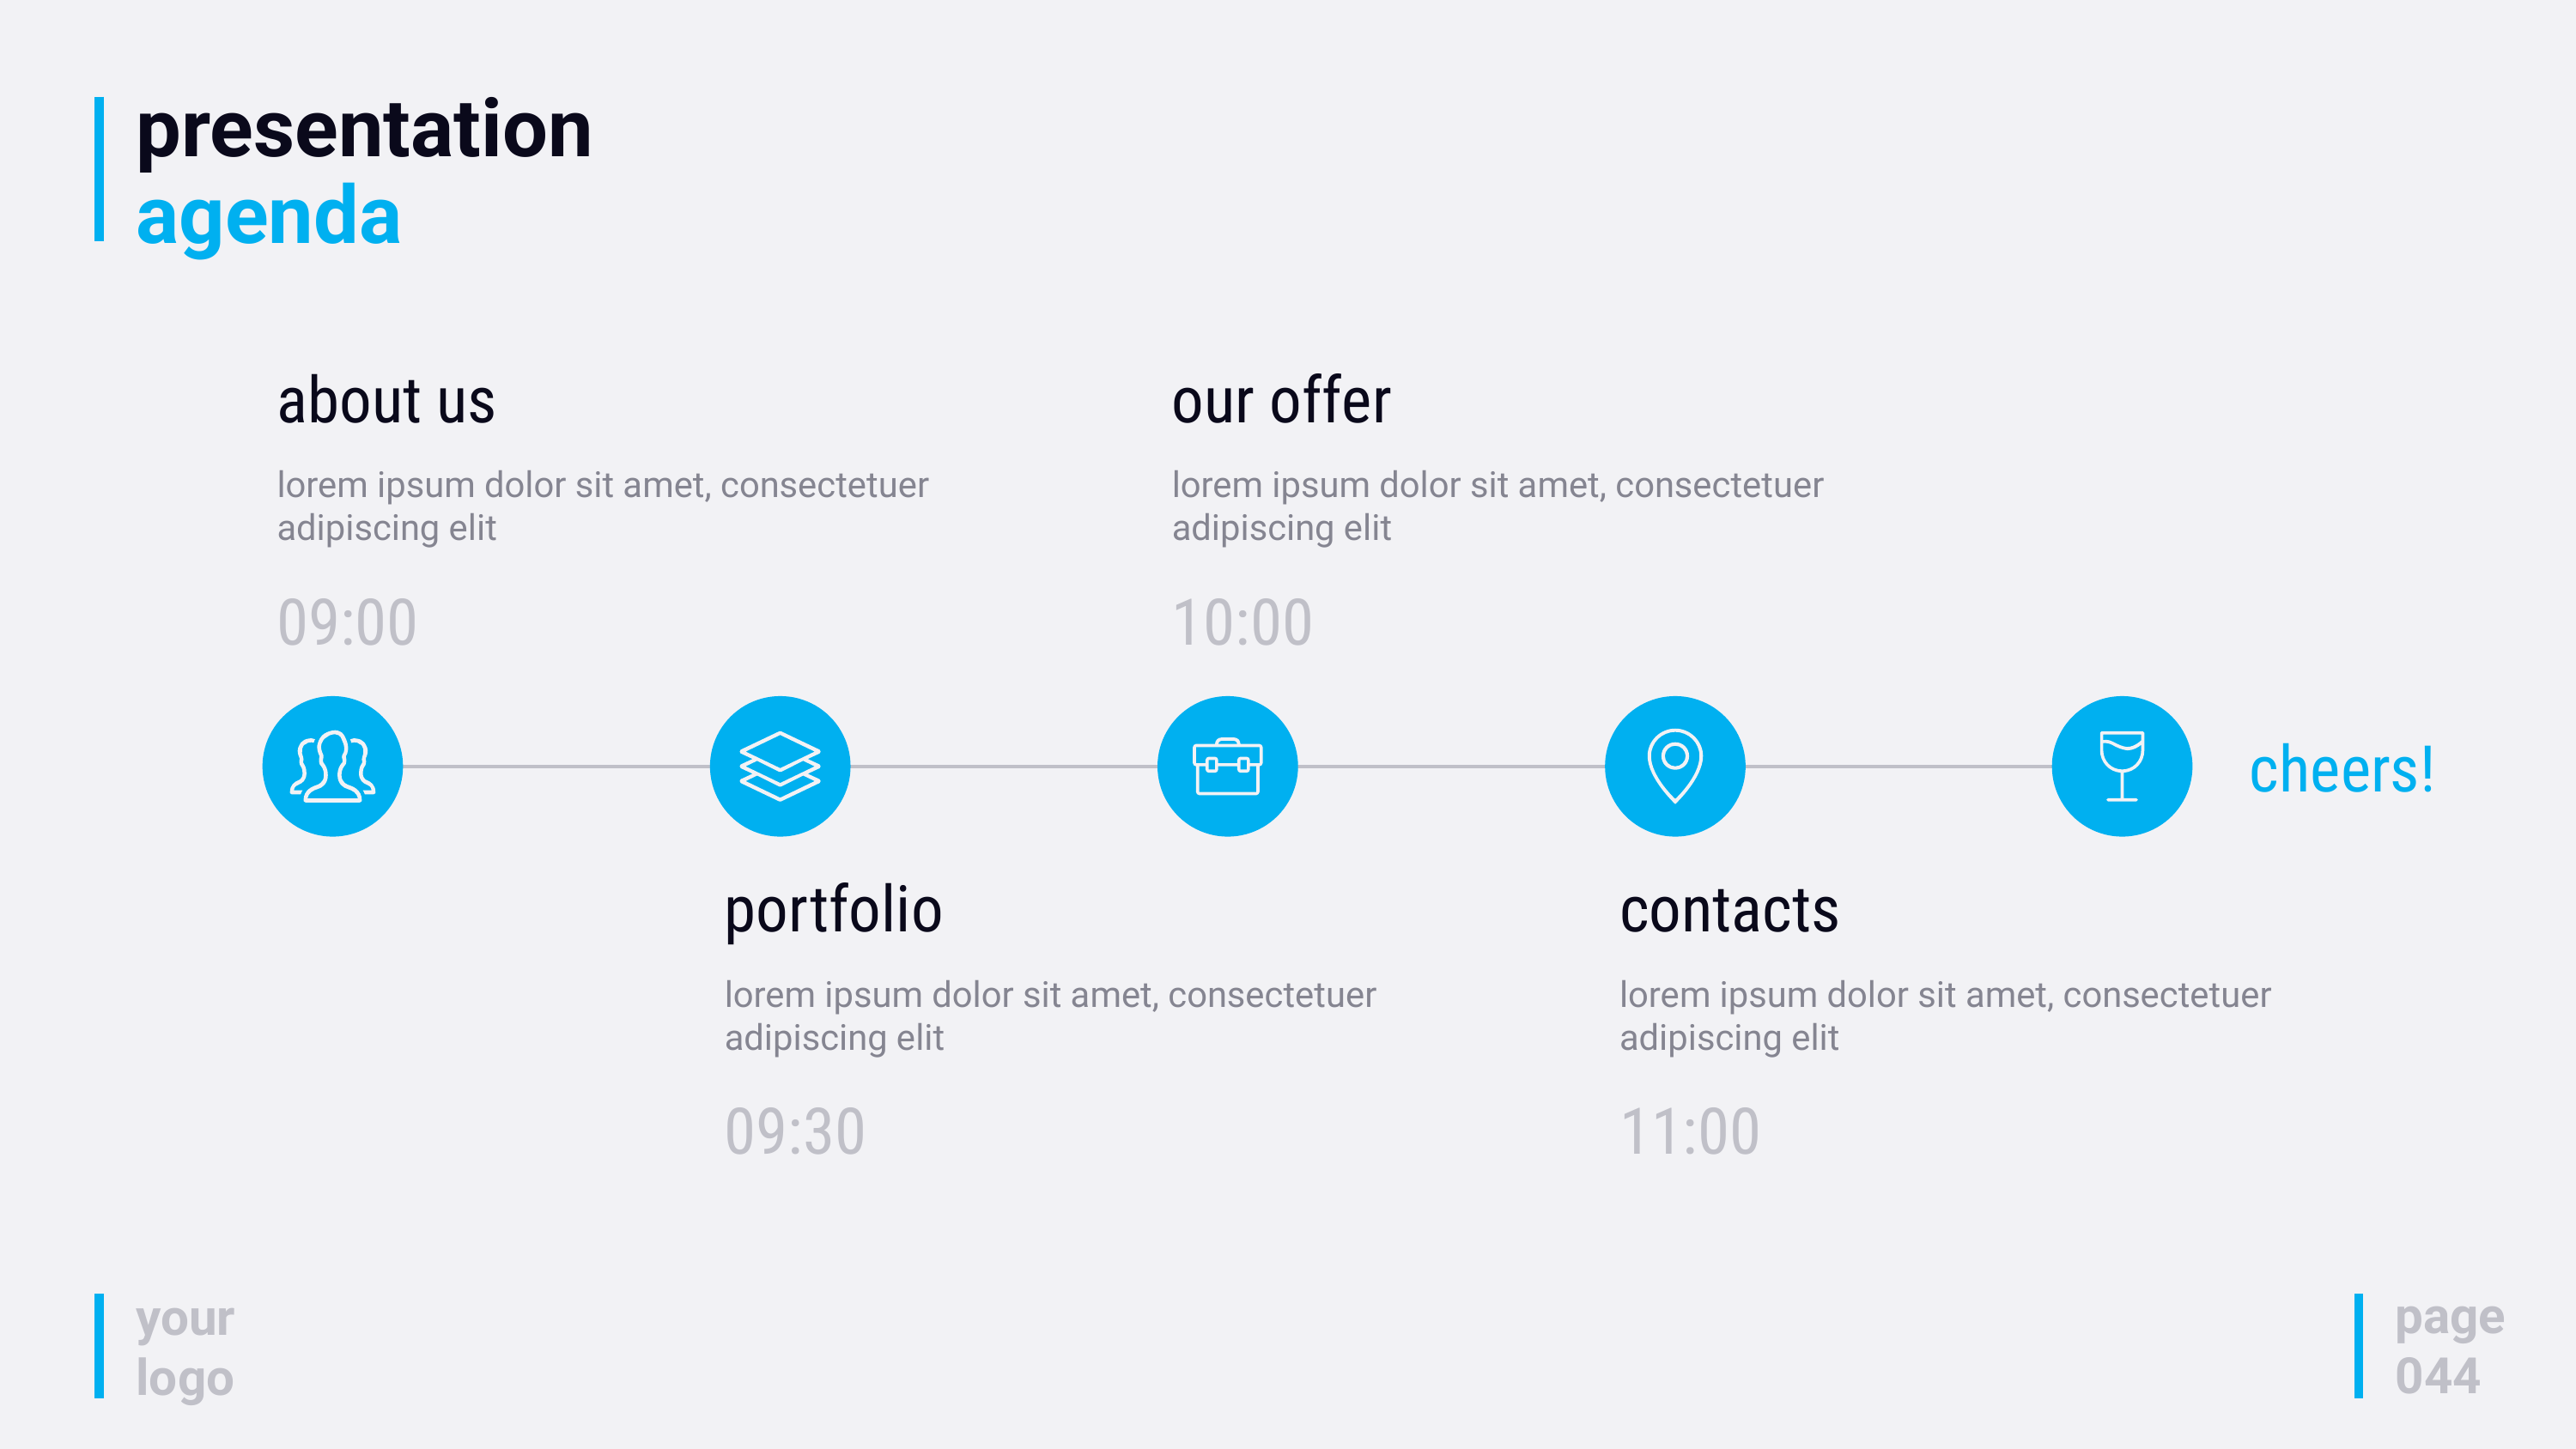

# presentation agenda
about us
lorem ipsum dolor sit amet, consectetuer adipiscing elit
09:00

our offer
lorem ipsum dolor sit amet, consectetuer adipiscing elit
10:00

portfolio
lorem ipsum dolor sit amet, consectetuer adipiscing elit
09:30

contacts
lorem ipsum dolor sit amet, consectetuer adipiscing elit
11:00

cheers!

page
044